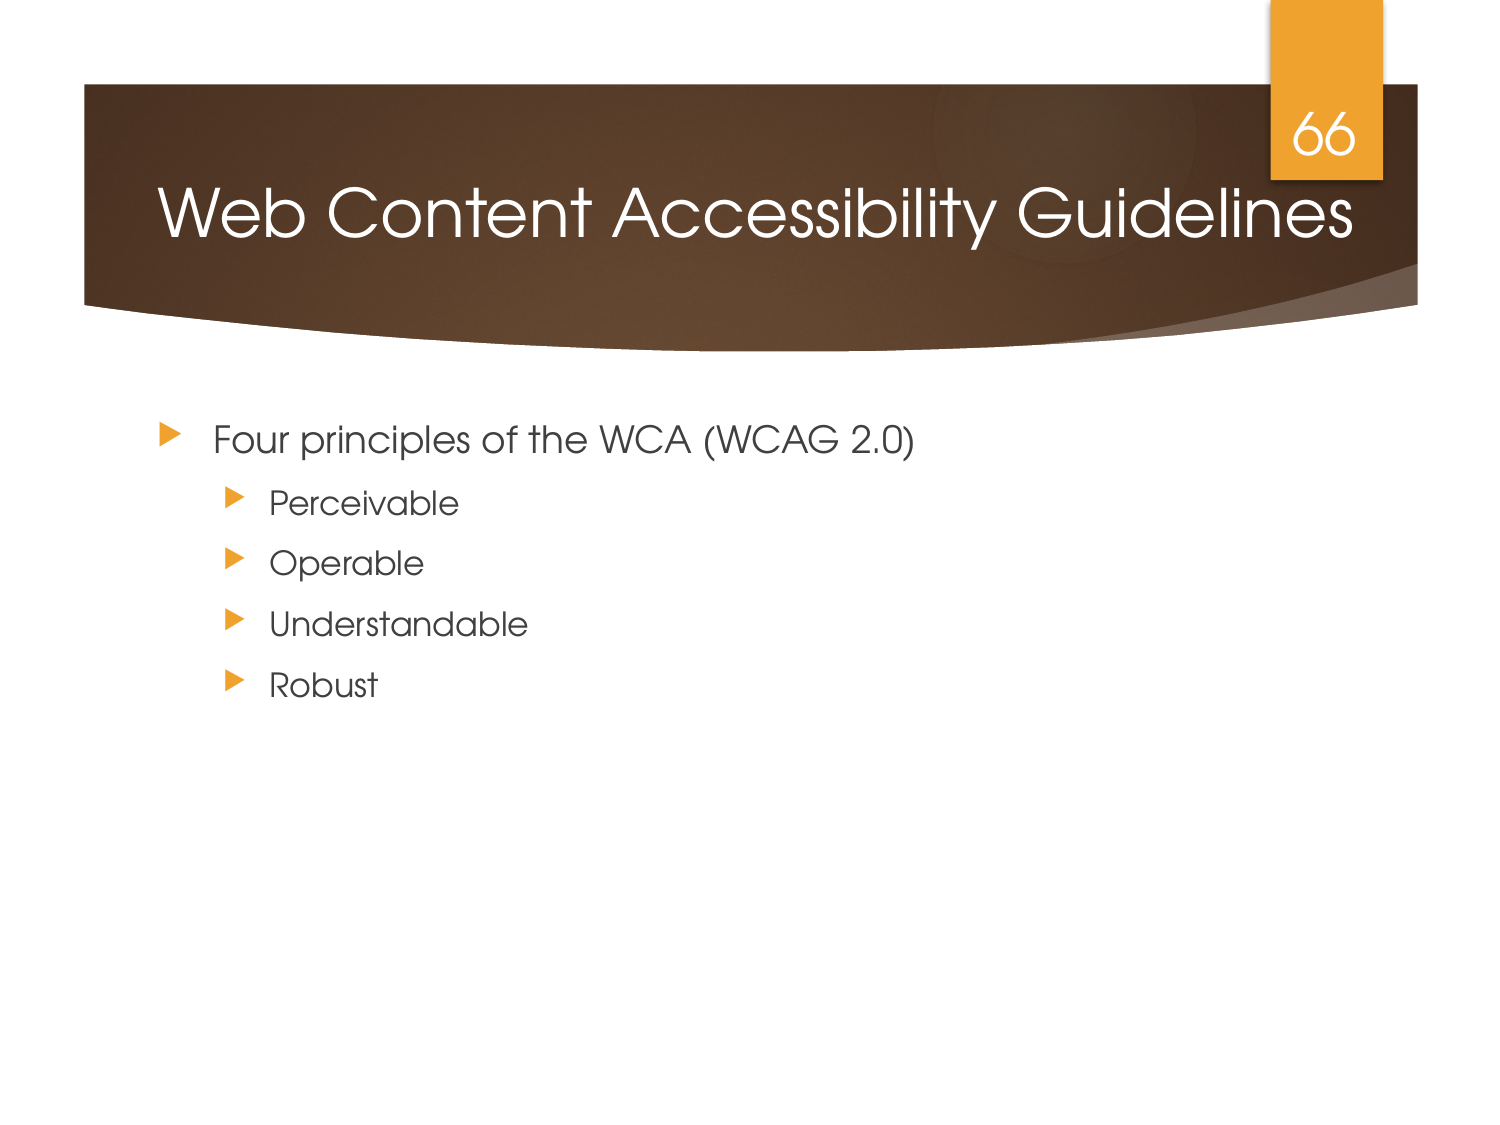

66
# Web Content Accessibility Guidelines
Four principles of the WCA (WCAG 2.0)
Perceivable
Operable
Understandable
Robust